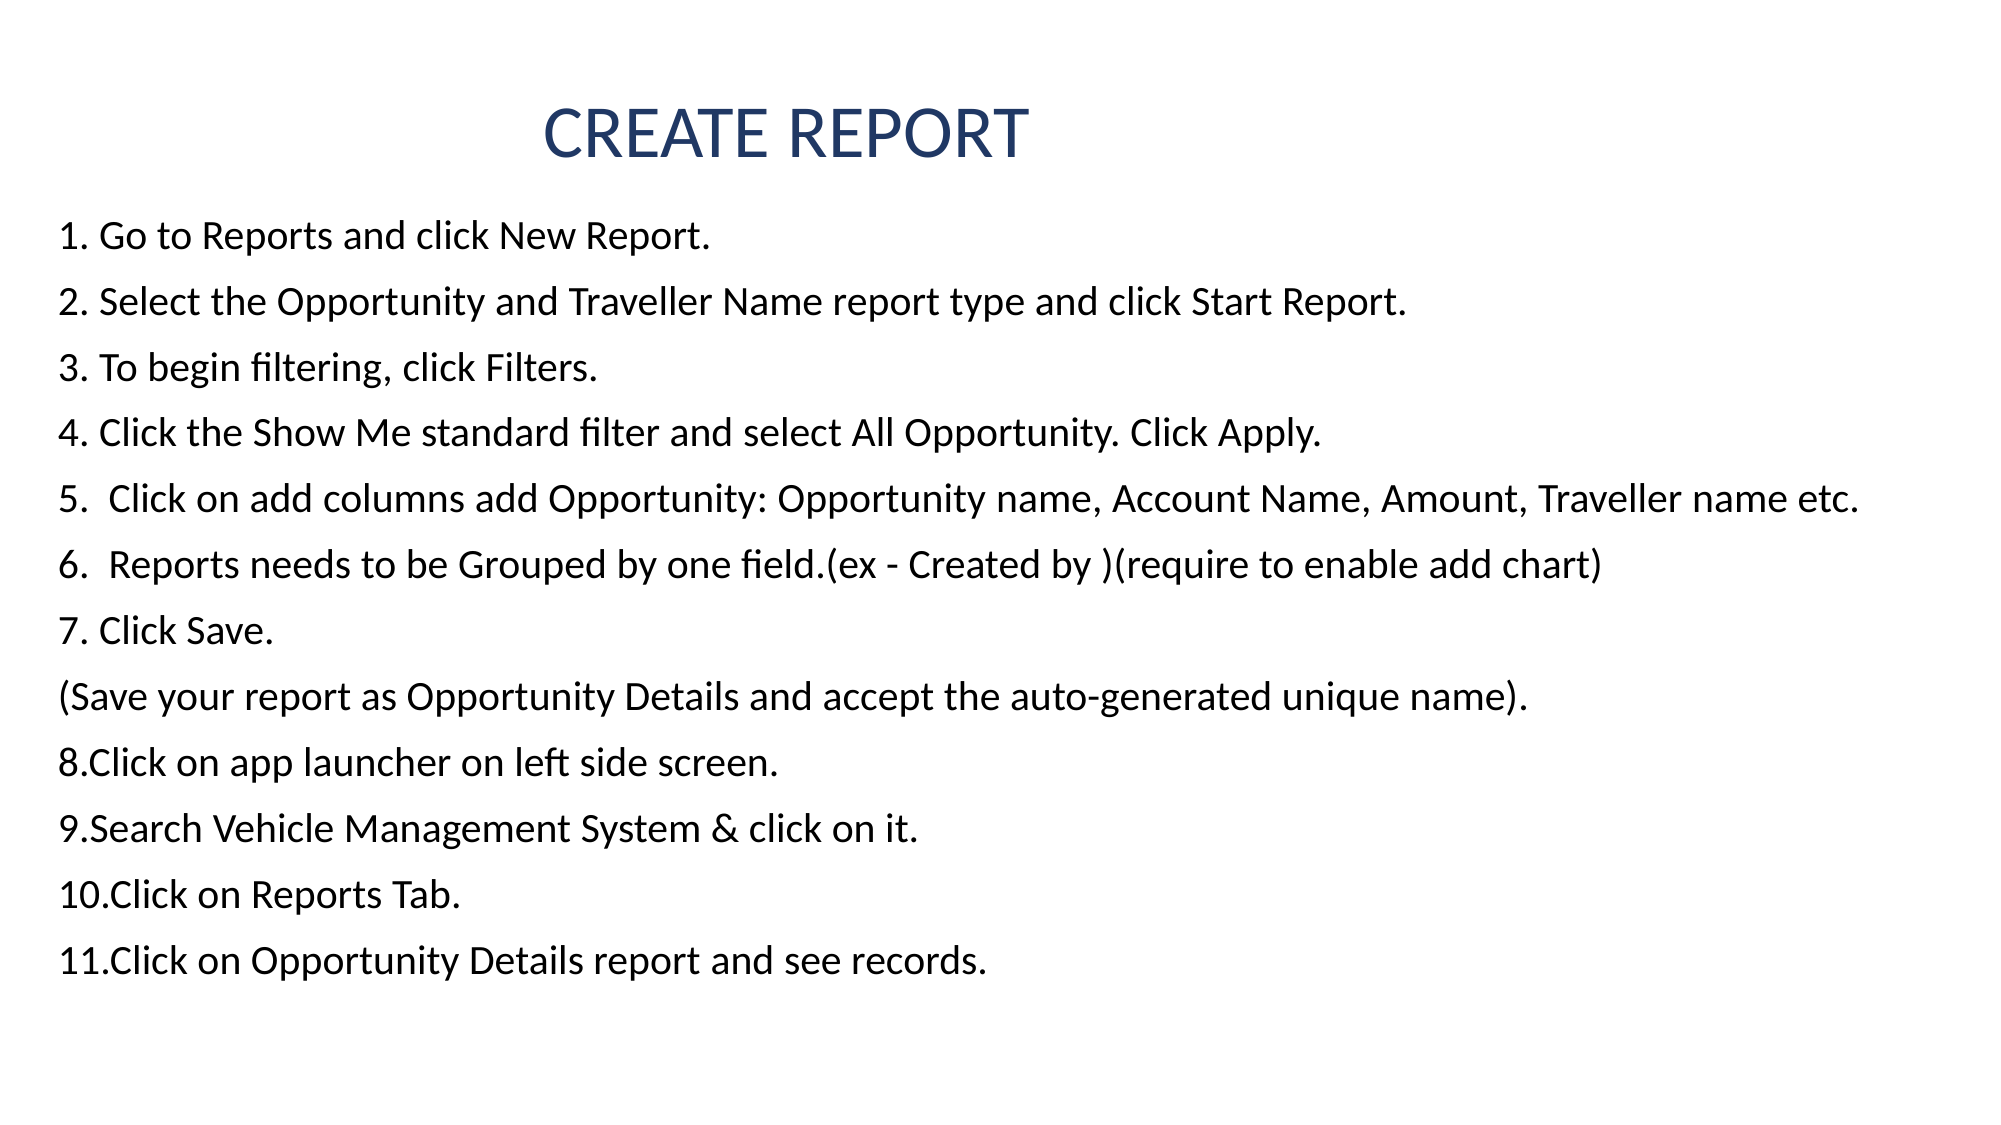

# CREATE REPORT
1. Go to Reports and click New Report.
2. Select the Opportunity and Traveller Name report type and click Start Report.
3. To begin filtering, click Filters.
4. Click the Show Me standard filter and select All Opportunity. Click Apply.
5.  Click on add columns add Opportunity: Opportunity name, Account Name, Amount, Traveller name etc.
6.  Reports needs to be Grouped by one field.(ex - Created by )(require to enable add chart)
7. Click Save.
(Save your report as Opportunity Details and accept the auto-generated unique name).
8.Click on app launcher on left side screen.
9.Search Vehicle Management System & click on it.
10.Click on Reports Tab.
11.Click on Opportunity Details report and see records.